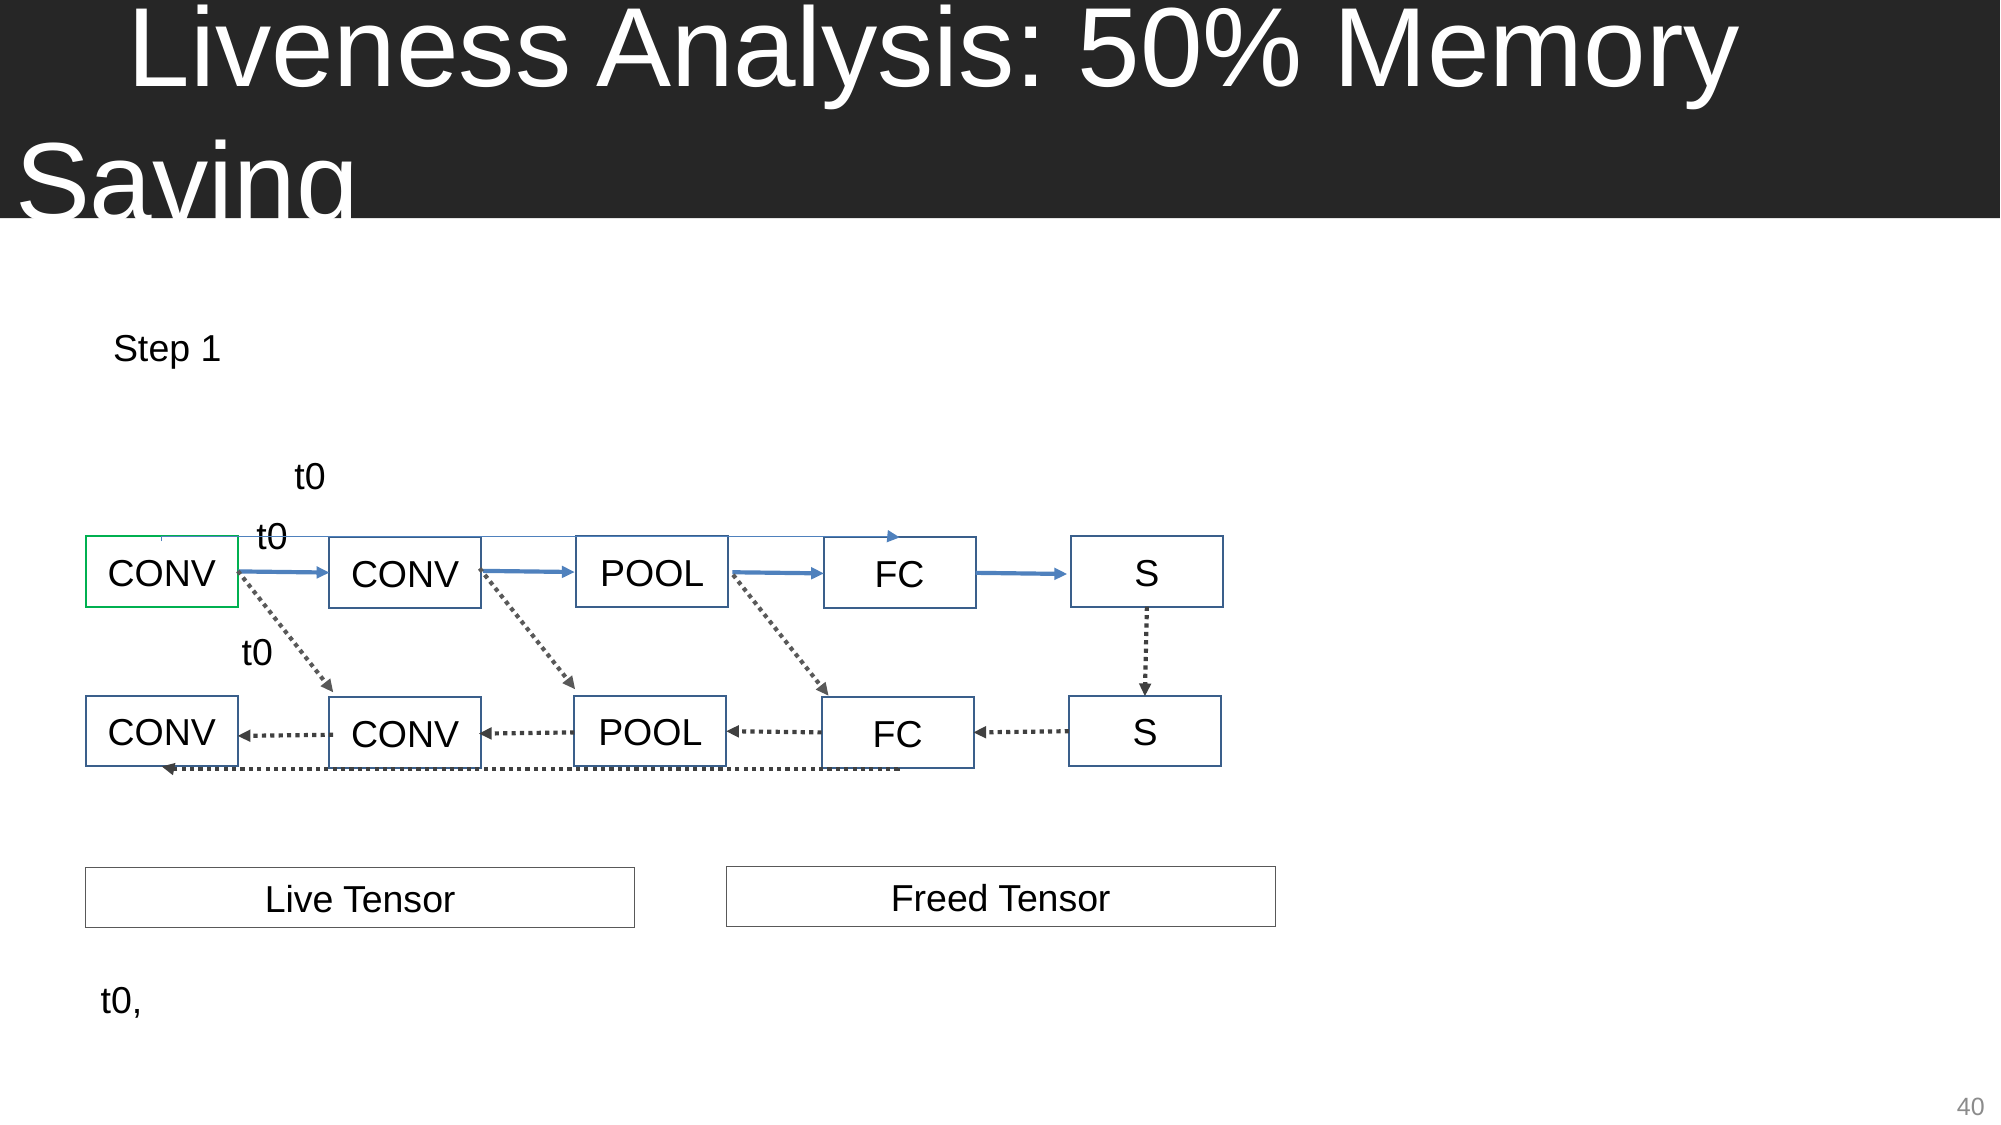

# Liveness Analysis: 50% Memory Saving
Step 1
t0
t0

CONV

POOL

S

CONV

FC
t0

POOL

S

CONV

FC

CONV
Freed Tensor
Live Tensor
t0,
40